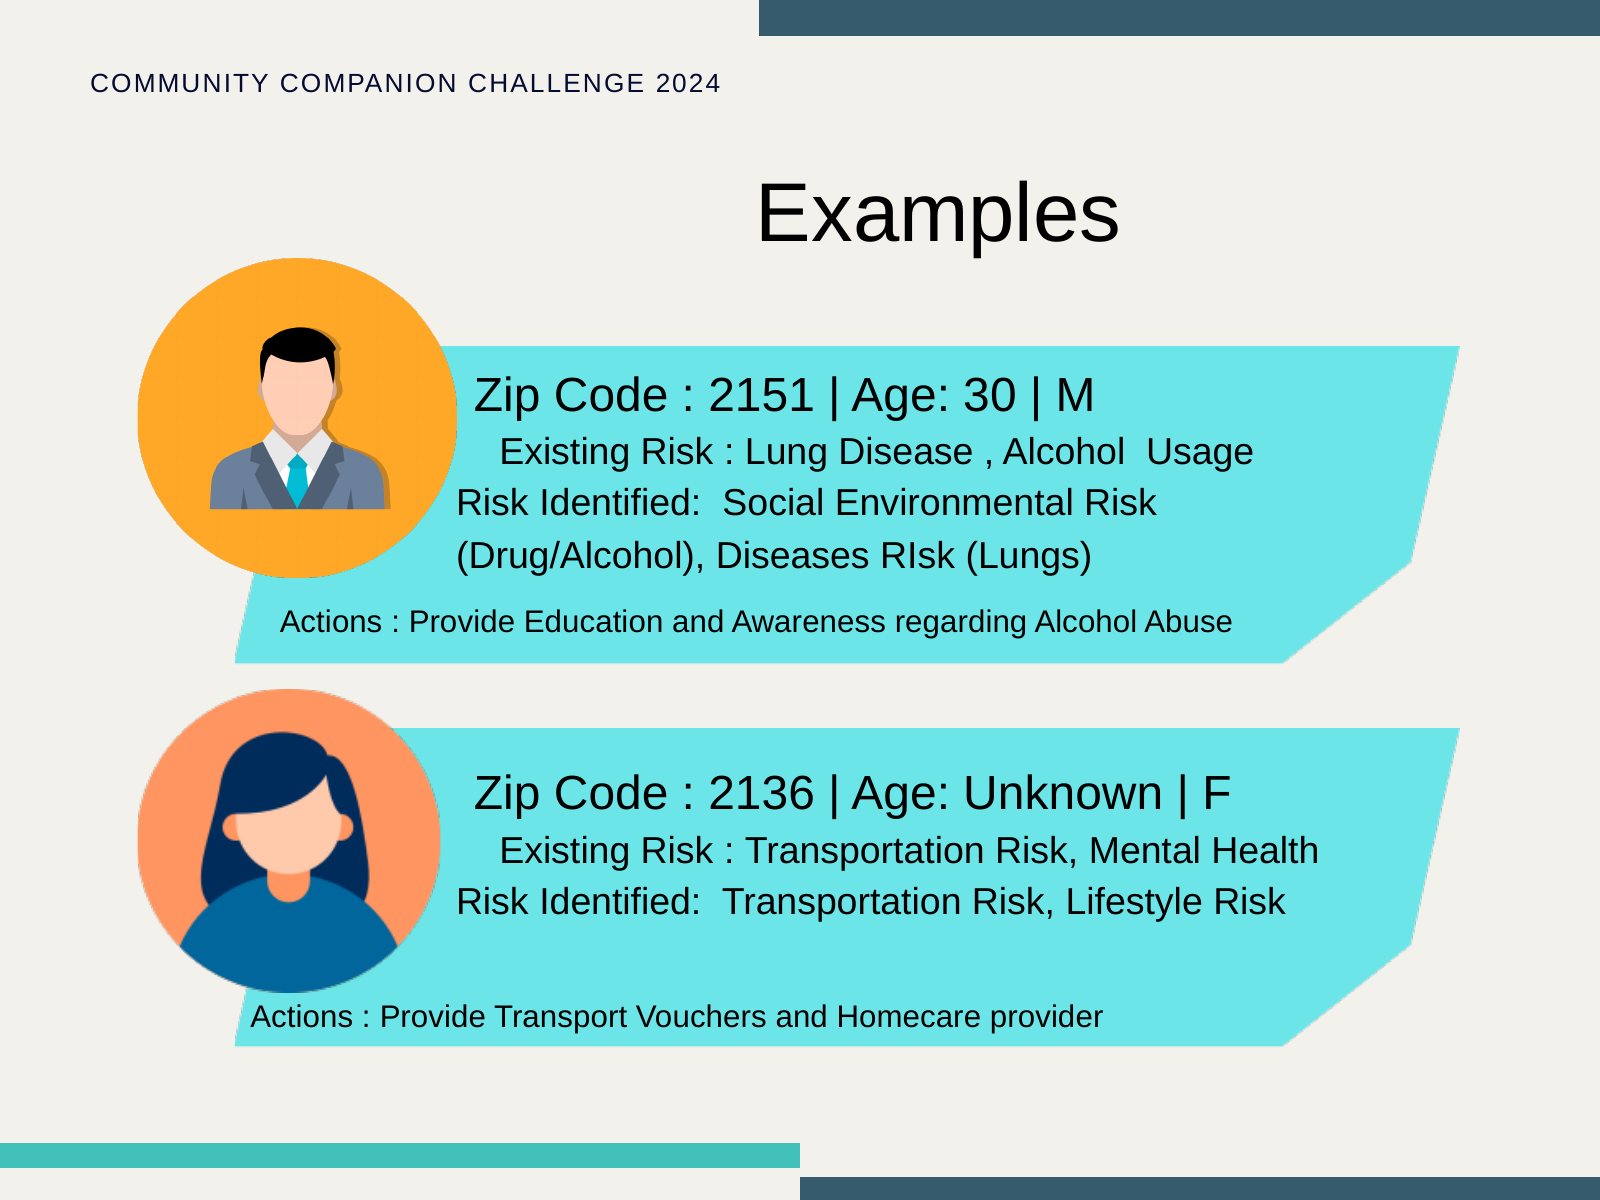

COMMUNITY COMPANION CHALLENGE 2024
Examples

Zip Code : 2151 | Age: 30 | M
Existing Risk : Lung Disease , Alcohol  Usage
Risk Identified:  Social Environmental Risk (Drug/Alcohol), Diseases RIsk (Lungs)
Actions : Provide Education and Awareness regarding Alcohol Abuse

Zip Code : 2136 | Age: Unknown | F
Existing Risk : Transportation Risk, Mental Health
Risk Identified:  Transportation Risk, Lifestyle Risk
Actions : Provide Transport Vouchers and Homecare provider